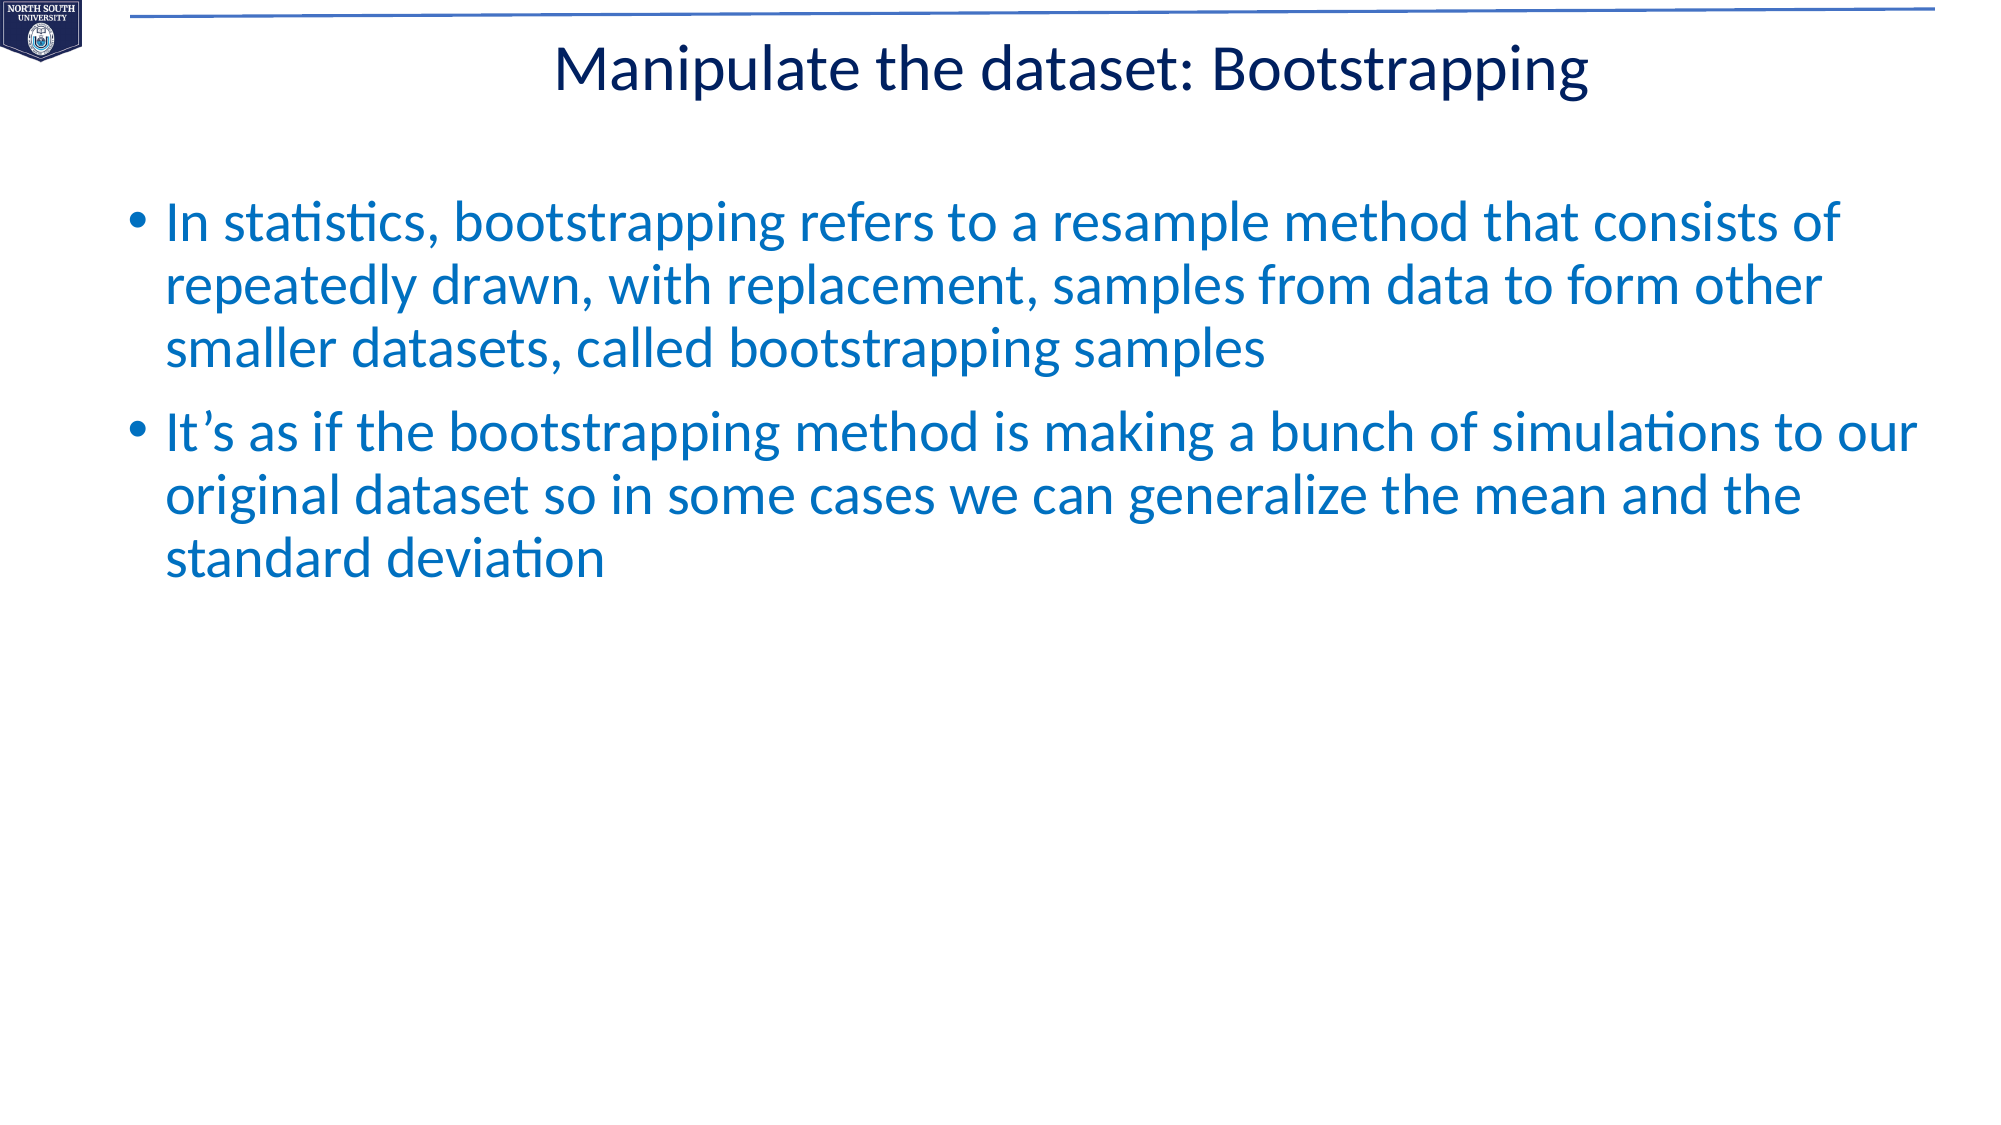

# Manipulate the dataset: Bootstrapping
In statistics, bootstrapping refers to a resample method that consists of repeatedly drawn, with replacement, samples from data to form other smaller datasets, called bootstrapping samples
It’s as if the bootstrapping method is making a bunch of simulations to our original dataset so in some cases we can generalize the mean and the standard deviation